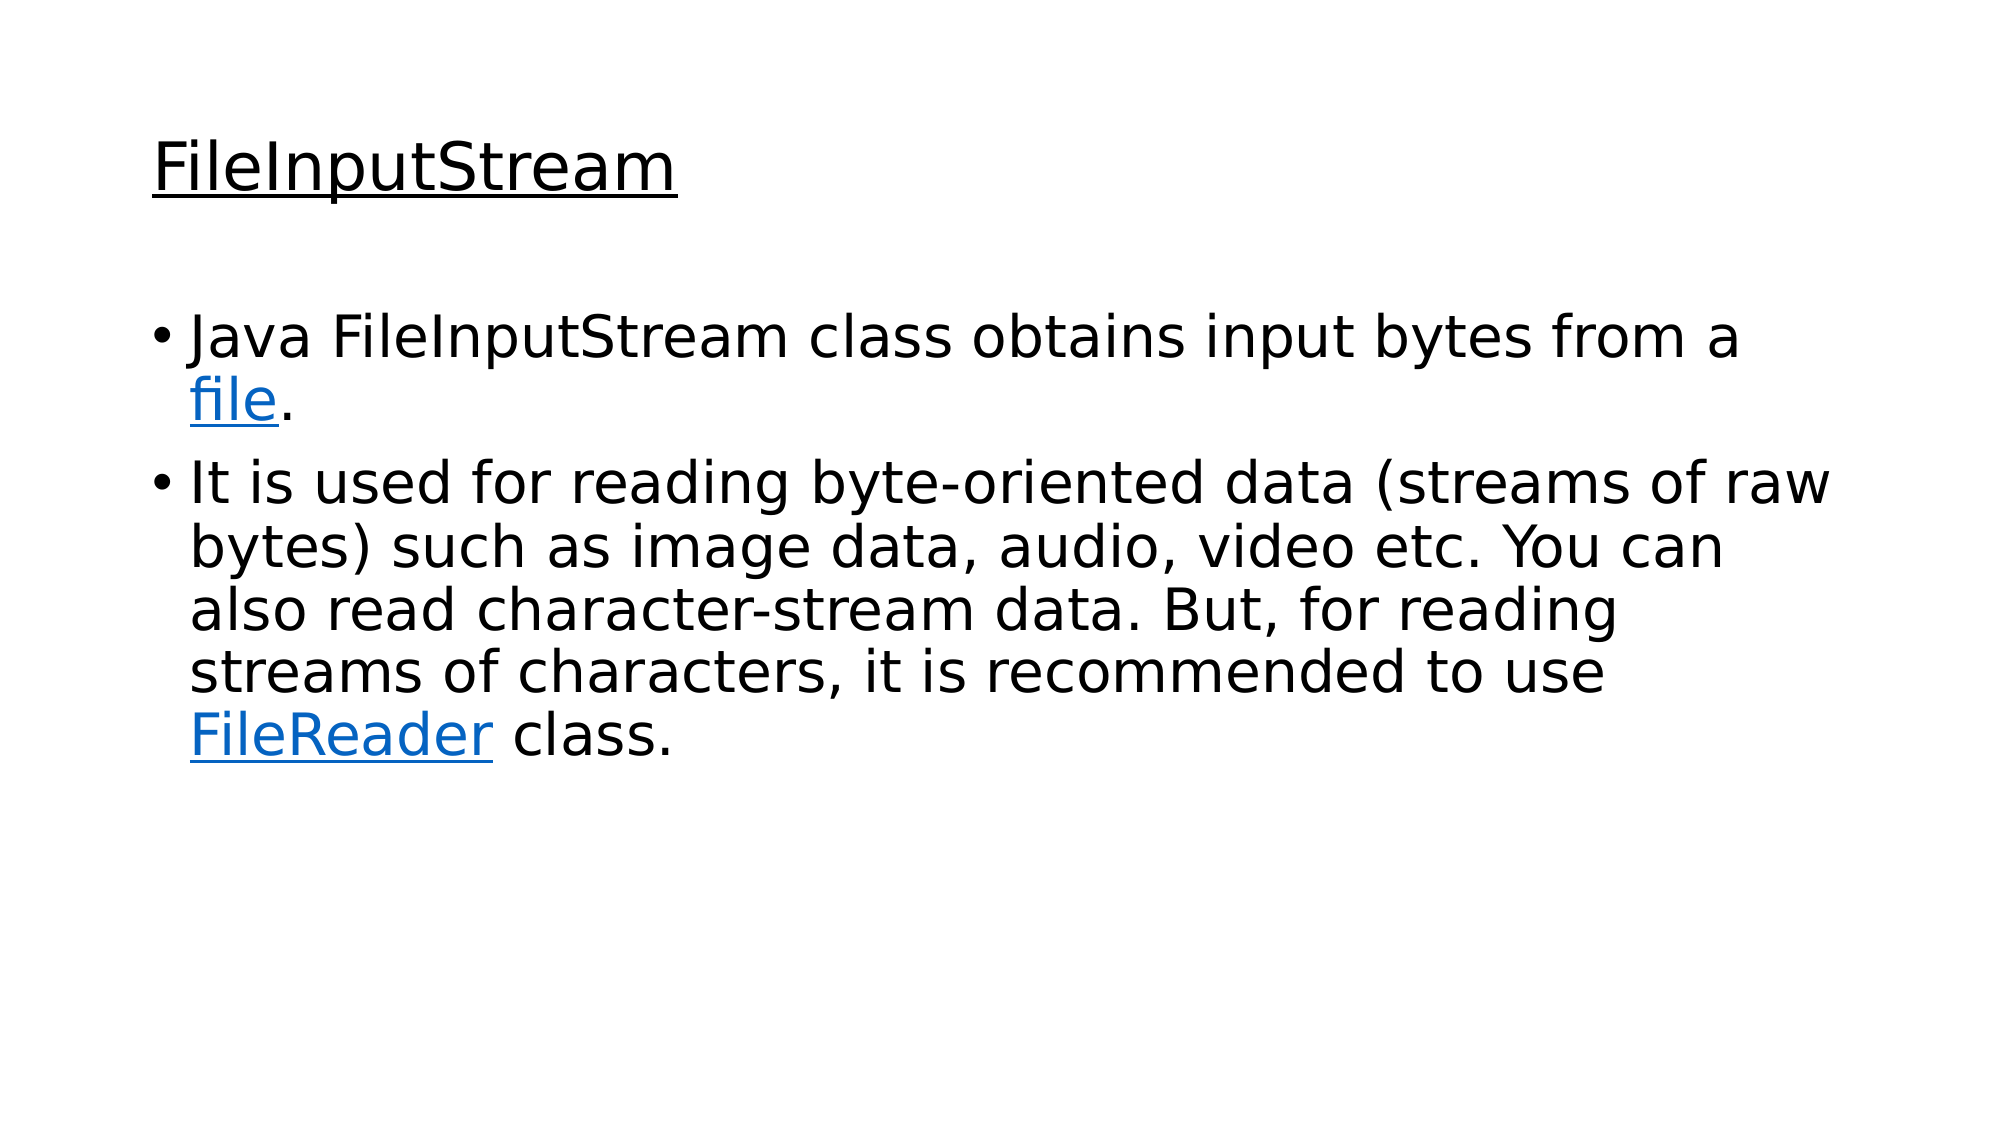

# FileInputStream
Java FileInputStream class obtains input bytes from a file.
It is used for reading byte-oriented data (streams of raw bytes) such as image data, audio, video etc. You can also read character-stream data. But, for reading streams of characters, it is recommended to use FileReader class.